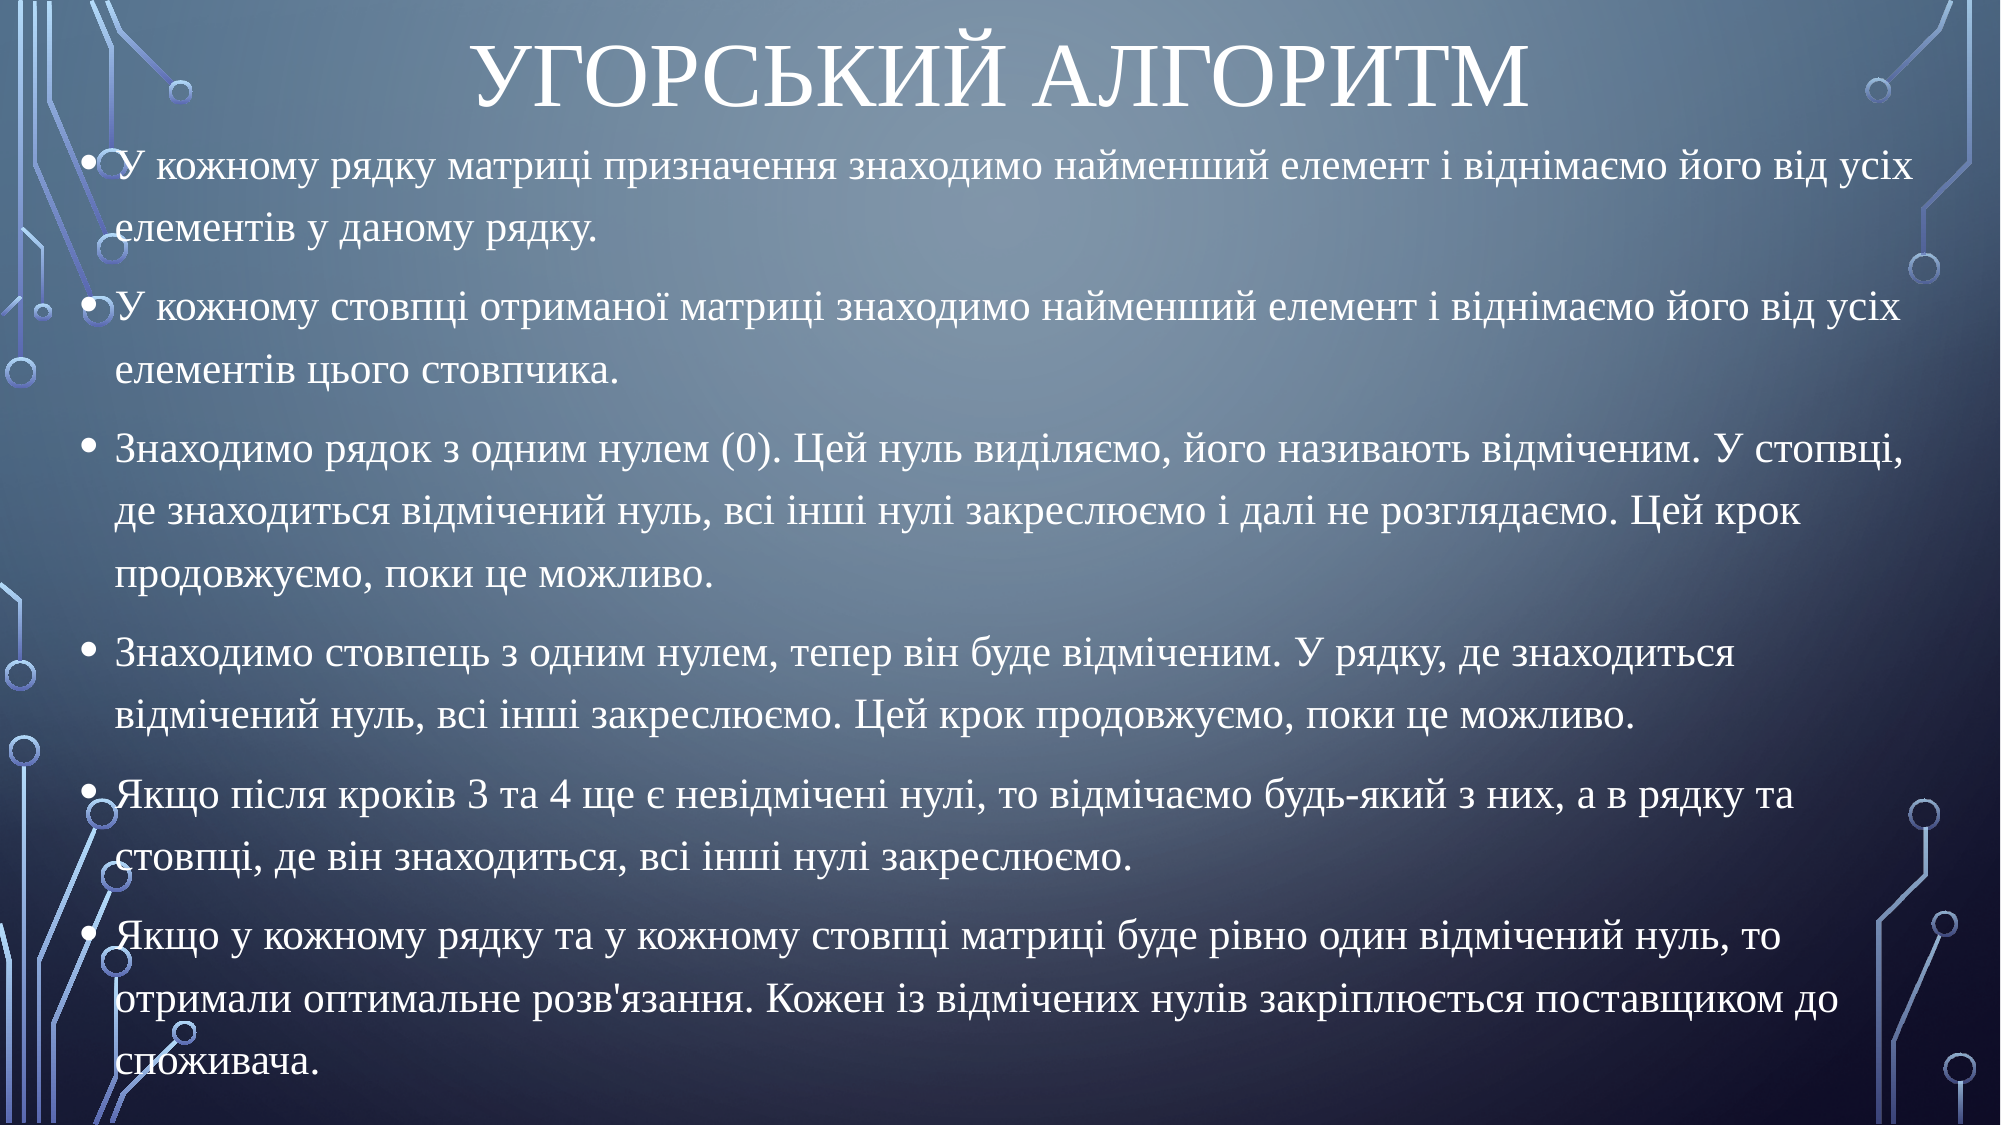

# Угорський алгоритм
У кожному рядку матриці призначення знаходимо найменший елемент і віднімаємо його від усіх елементів у даному рядку.
У кожному стовпці отриманої матриці знаходимо найменший елемент і віднімаємо його від усіх елементів цього стовпчика.
Знаходимо рядок з одним нулем (0). Цей нуль виділяємо, його називають відміченим. У стопвці, де знаходиться відмічений нуль, всі інші нулі закреслюємо і далі не розглядаємо. Цей крок продовжуємо, поки це можливо.
Знаходимо стовпець з одним нулем, тепер він буде відміченим. У рядку, де знаходиться відмічений нуль, всі інші закреслюємо. Цей крок продовжуємо, поки це можливо.
Якщо після кроків 3 та 4 ще є невідмічені нулі, то відмічаємо будь-який з них, а в рядку та стовпці, де він знаходиться, всі інші нулі закреслюємо.
Якщо у кожному рядку та у кожному стовпці матриці буде рівно один відмічений нуль, то отримали оптимальне розв'язання. Кожен із відмічених нулів закріплюється поставщиком до споживача.